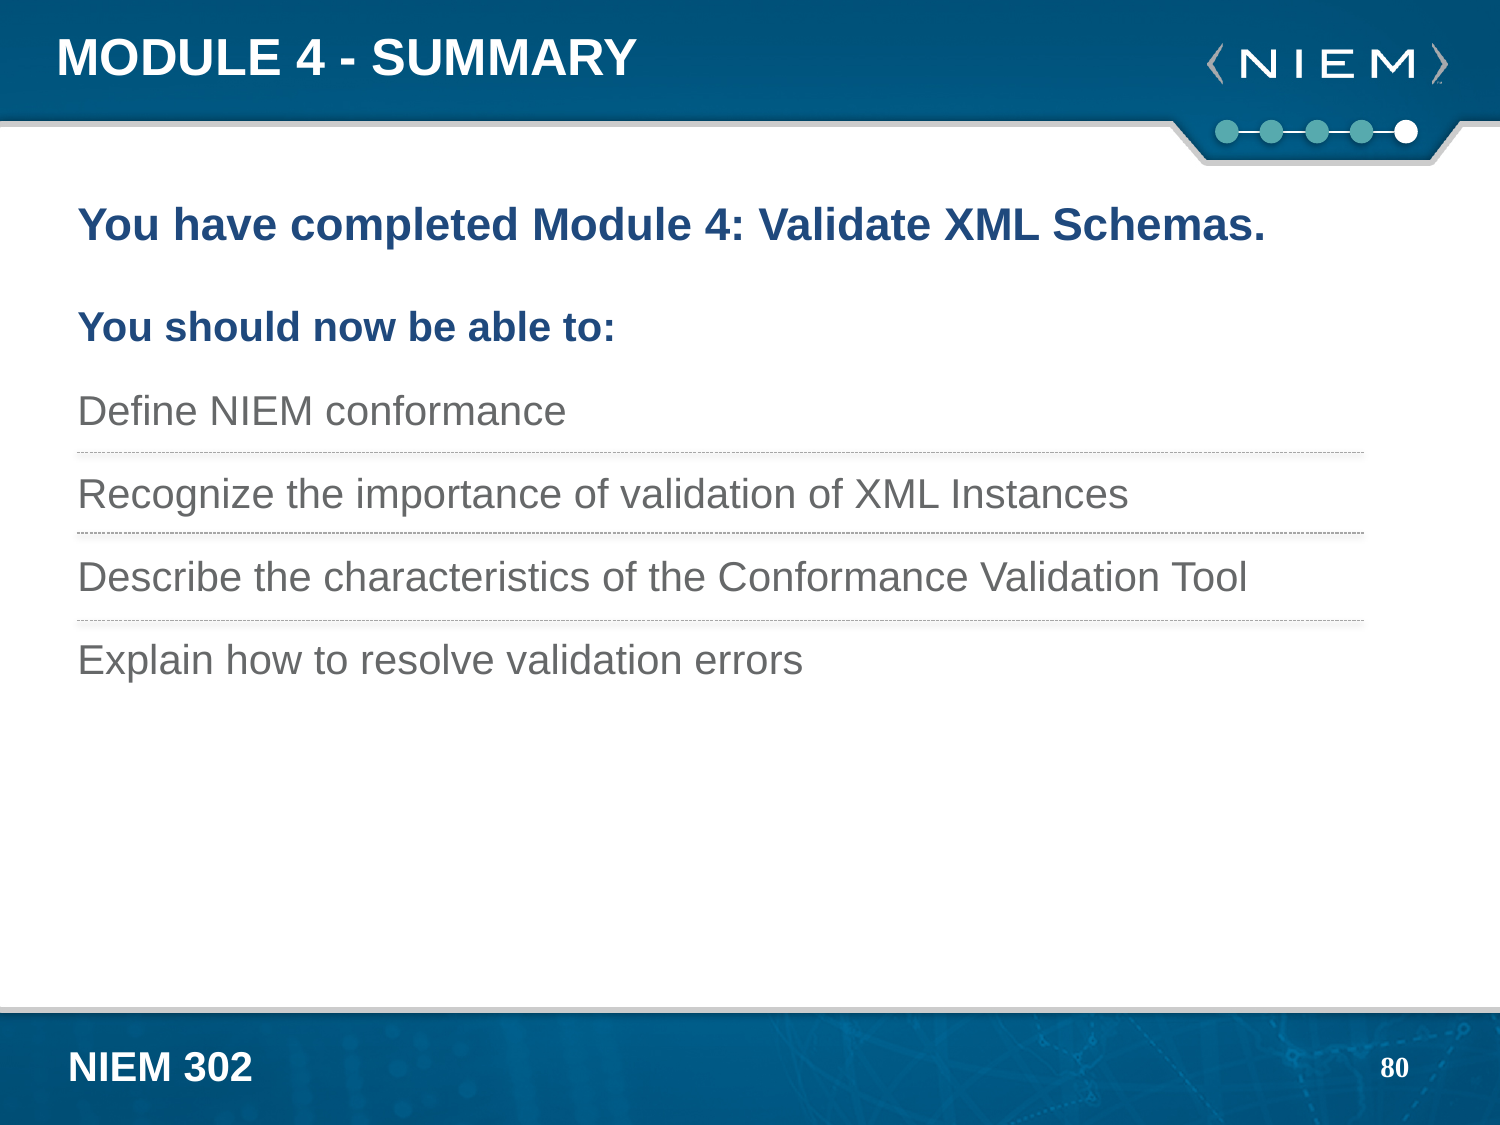

# Module 4 - summary

You have completed Module 4: Validate XML Schemas.

You should now be able to:
Define NIEM conformance
Recognize the importance of validation of XML Instances
Describe the characteristics of the Conformance Validation Tool
Explain how to resolve validation errors
80